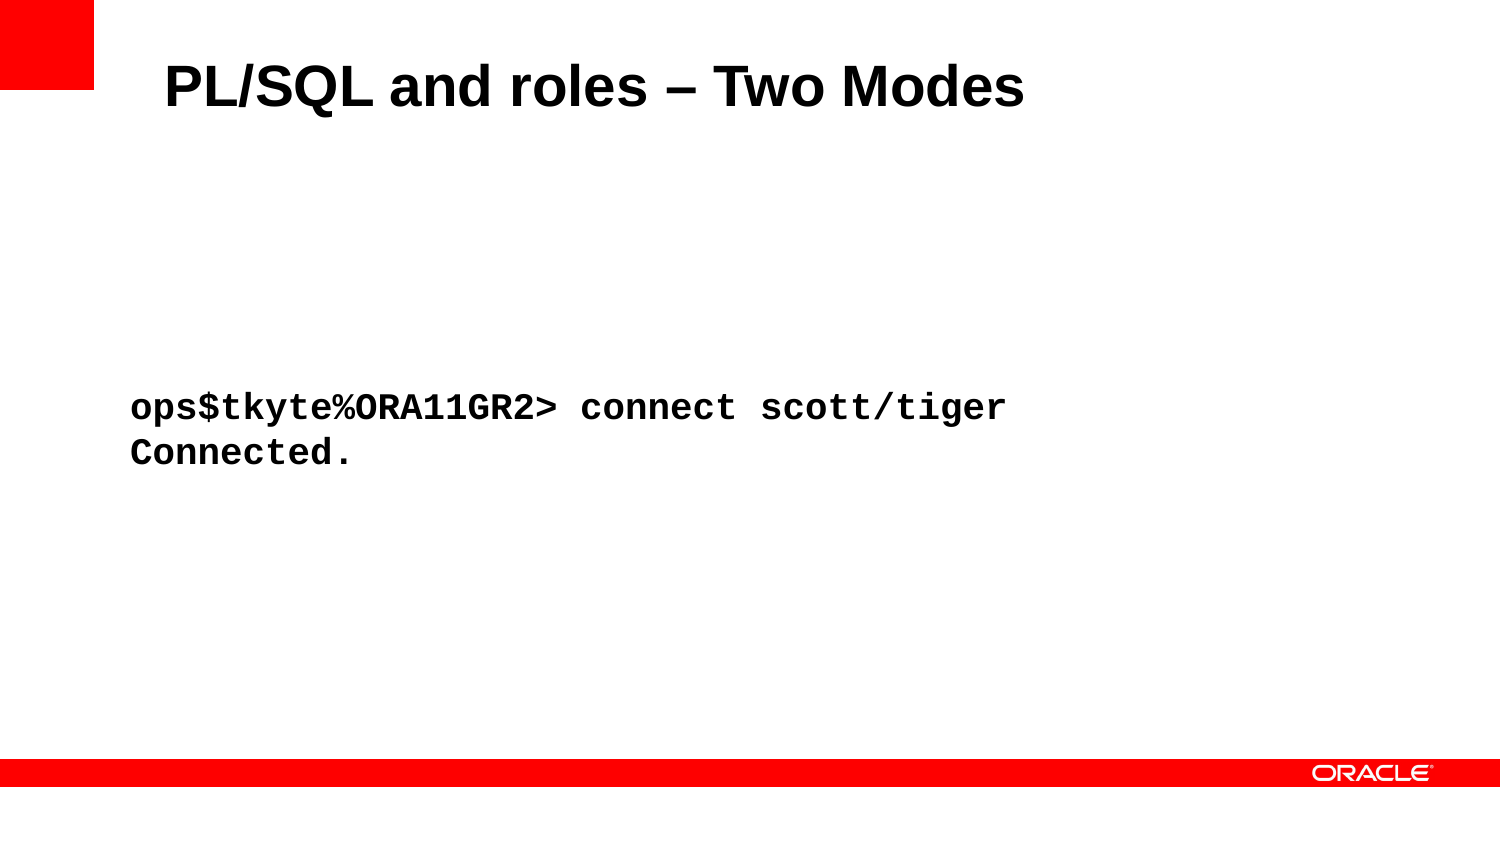

PL/SQL and roles – Two Modes
ops$tkyte%ORA11GR2> connect scott/tiger
Connected.